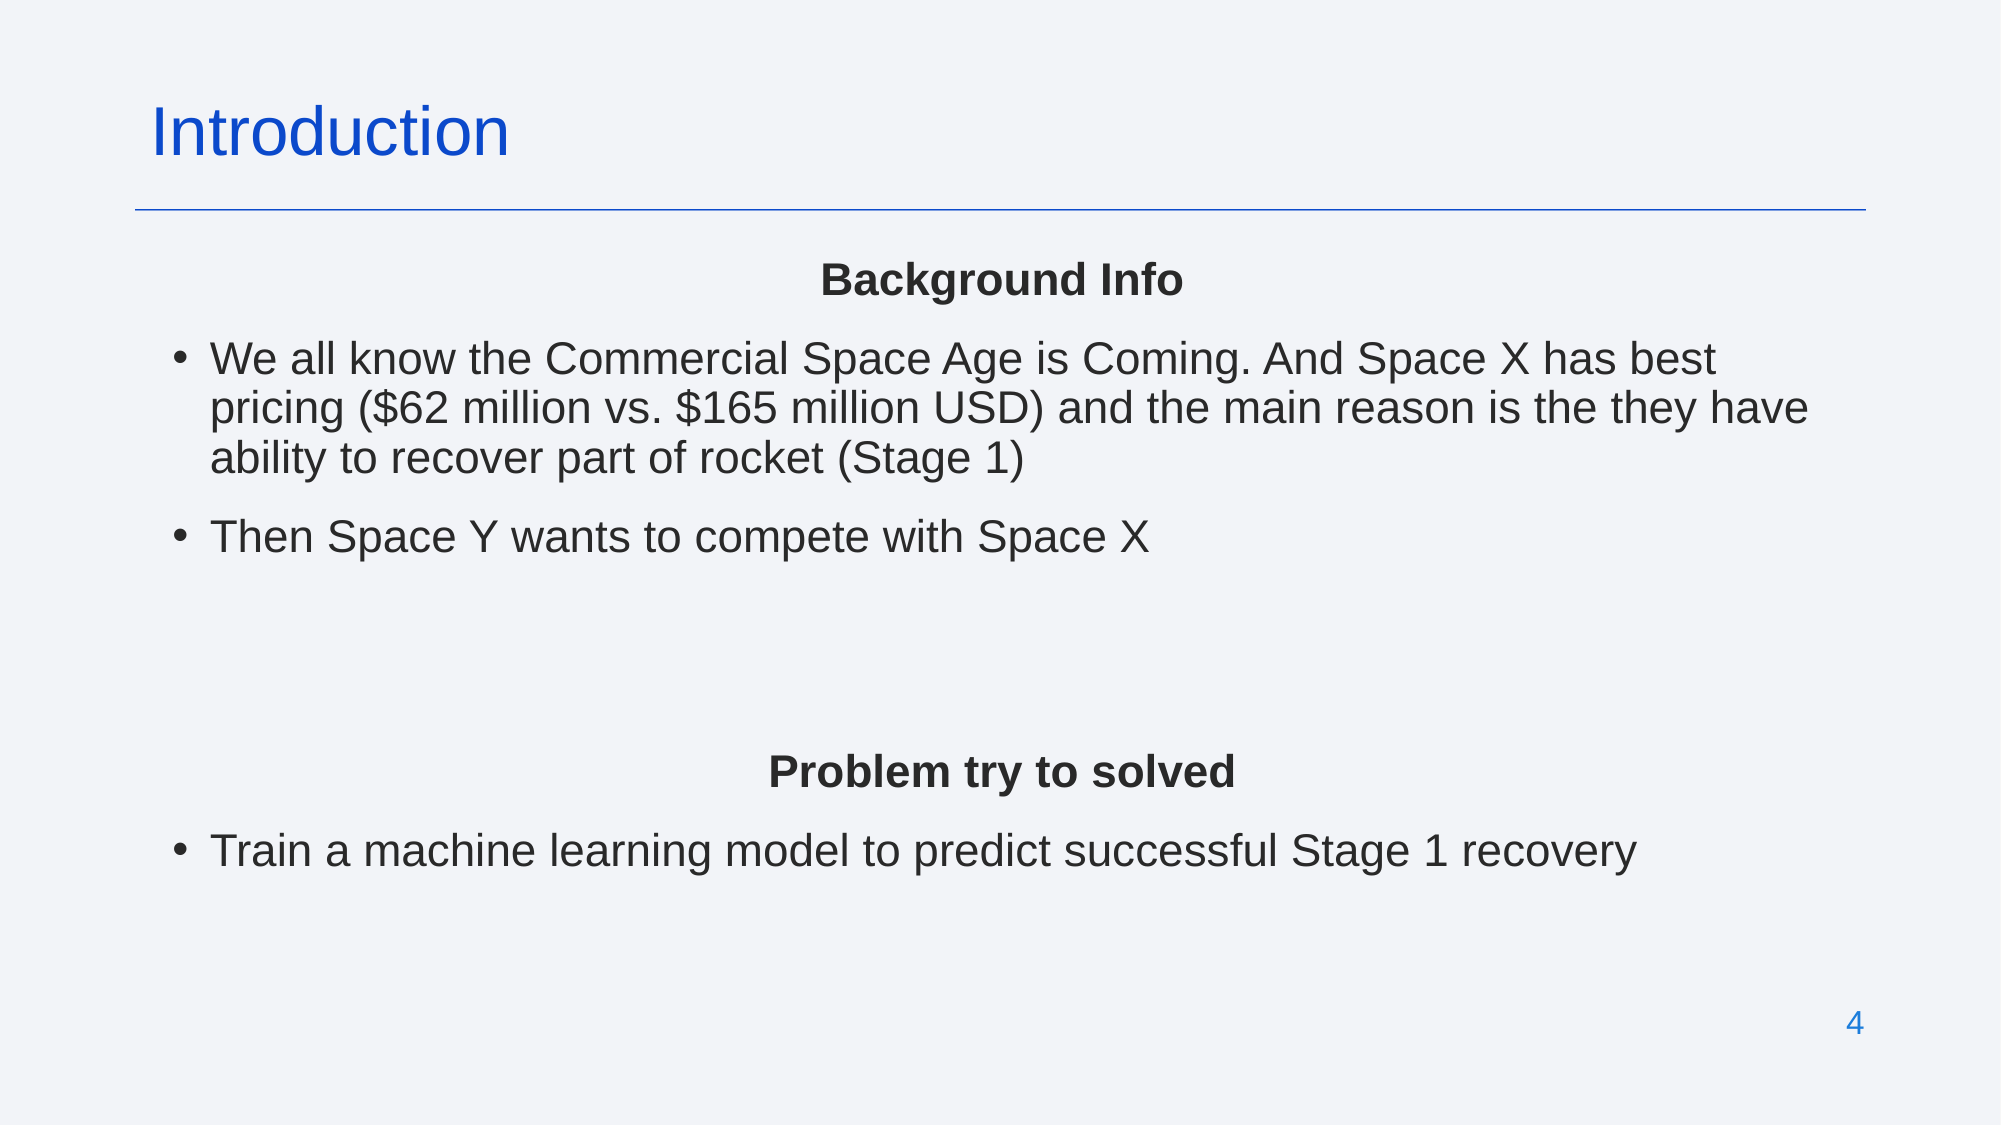

Introduction
Background Info
We all know the Commercial Space Age is Coming. And Space X has best pricing ($62 million vs. $165 million USD) and the main reason is the they have ability to recover part of rocket (Stage 1)
Then Space Y wants to compete with Space X

Problem try to solved
Train a machine learning model to predict successful Stage 1 recovery
4